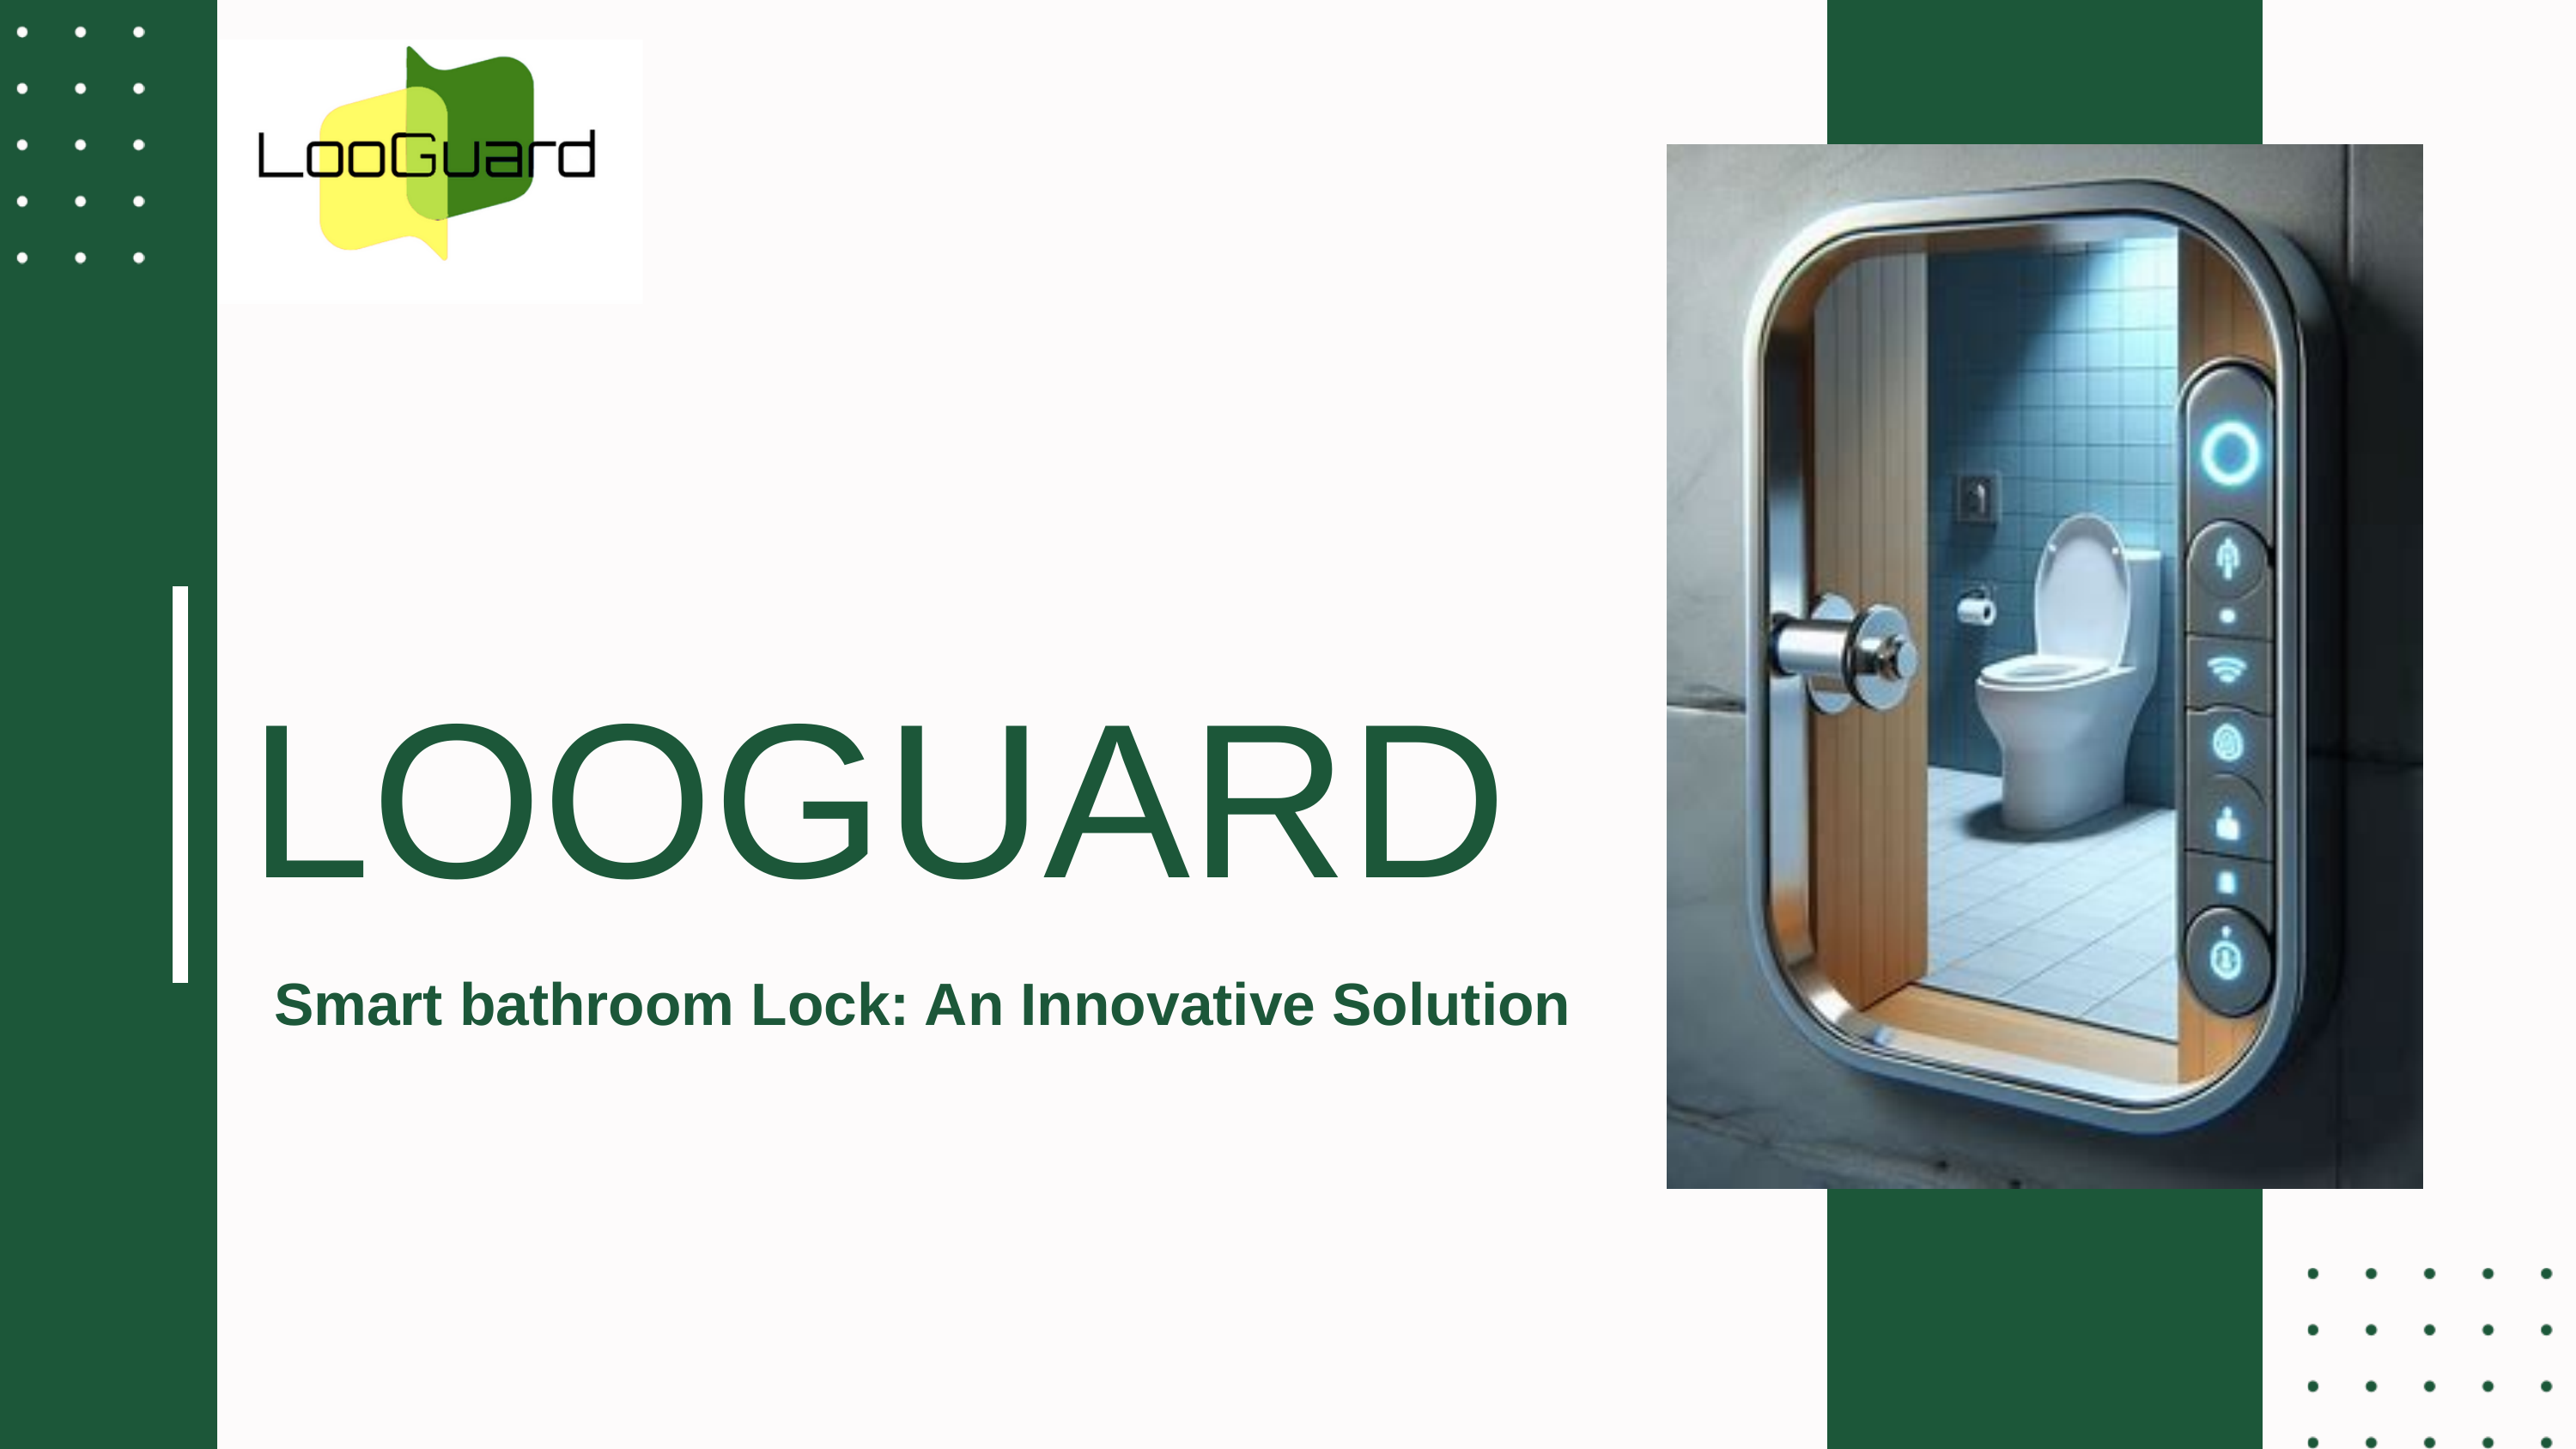

LOOGUARD
Smart bathroom Lock: An Innovative Solution